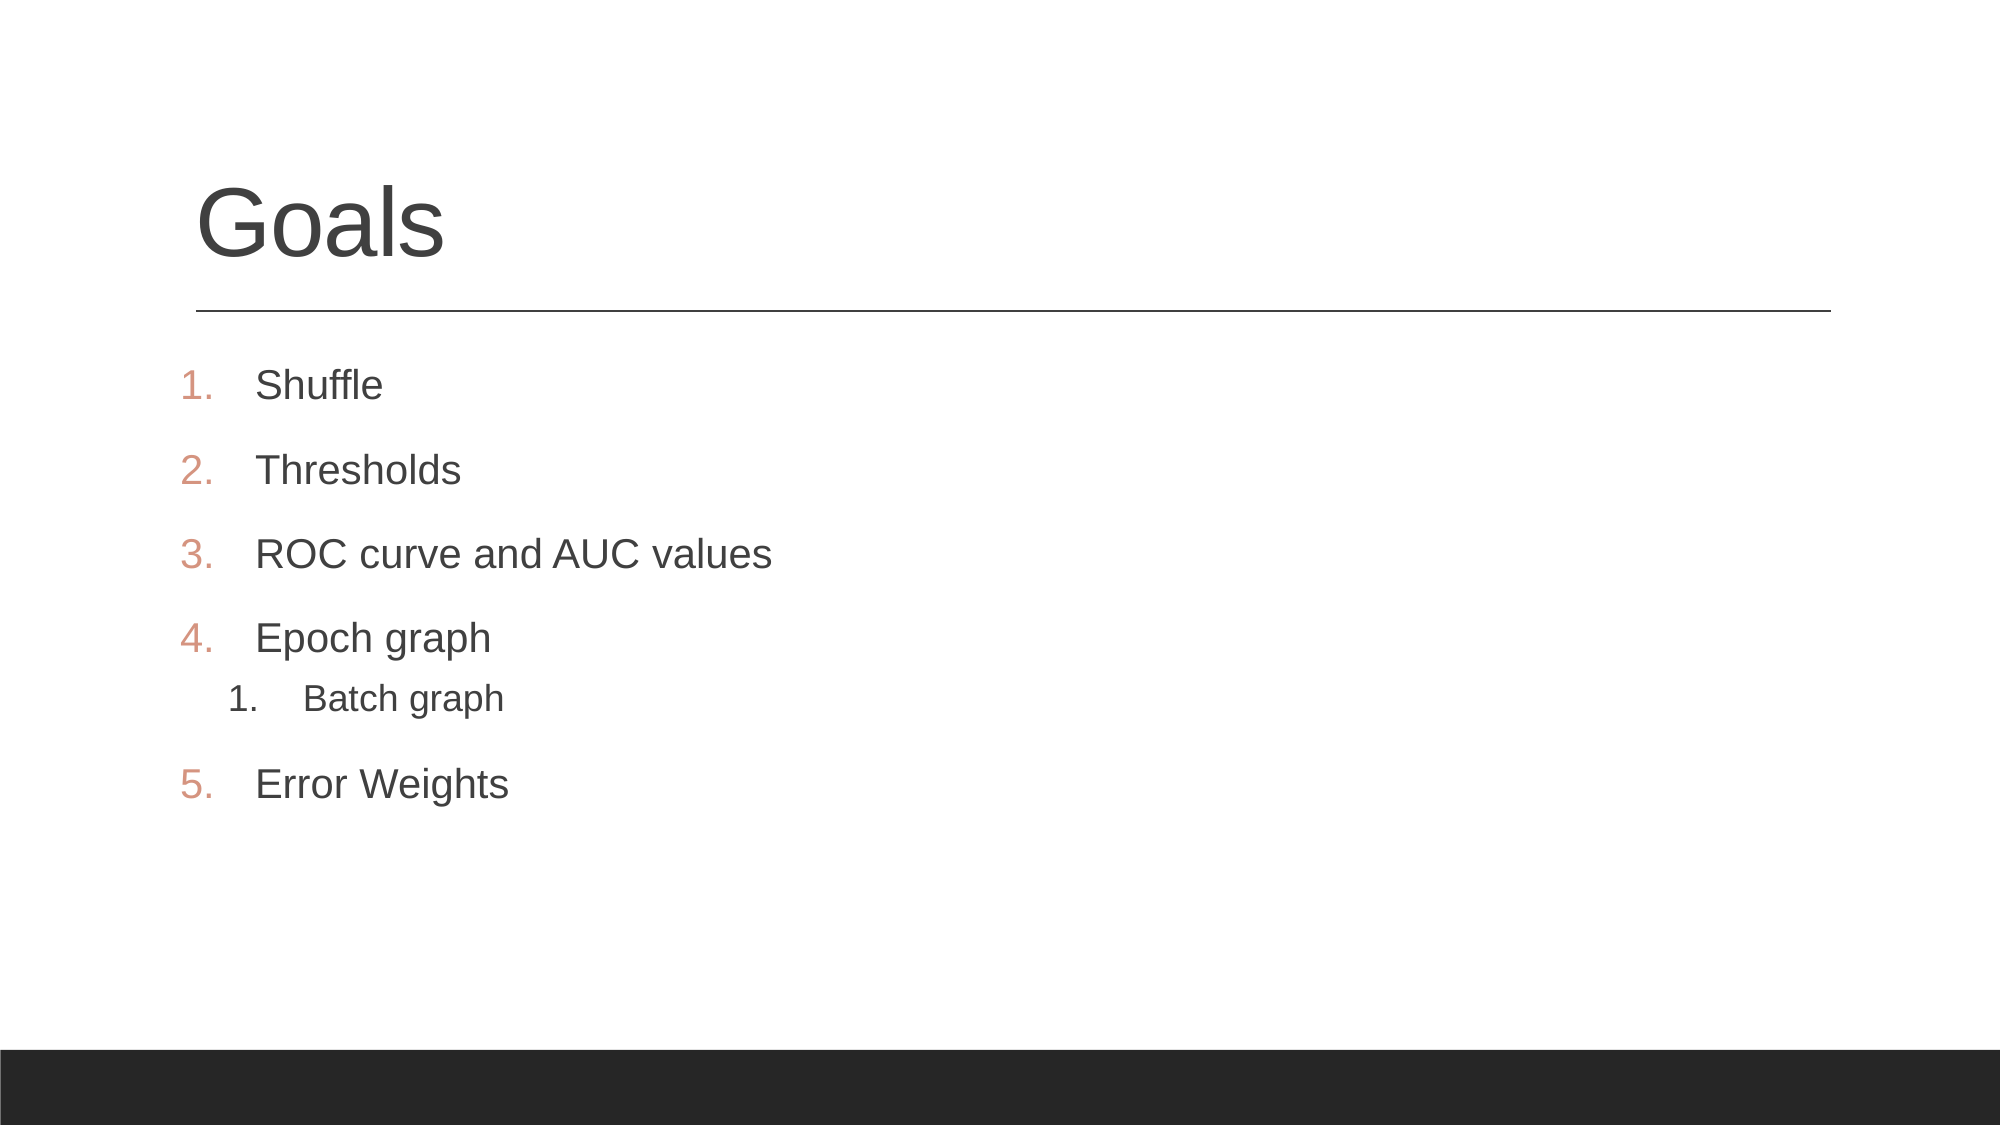

# Goals
Shuffle
Thresholds
ROC curve and AUC values
Epoch graph
Batch graph
Error Weights